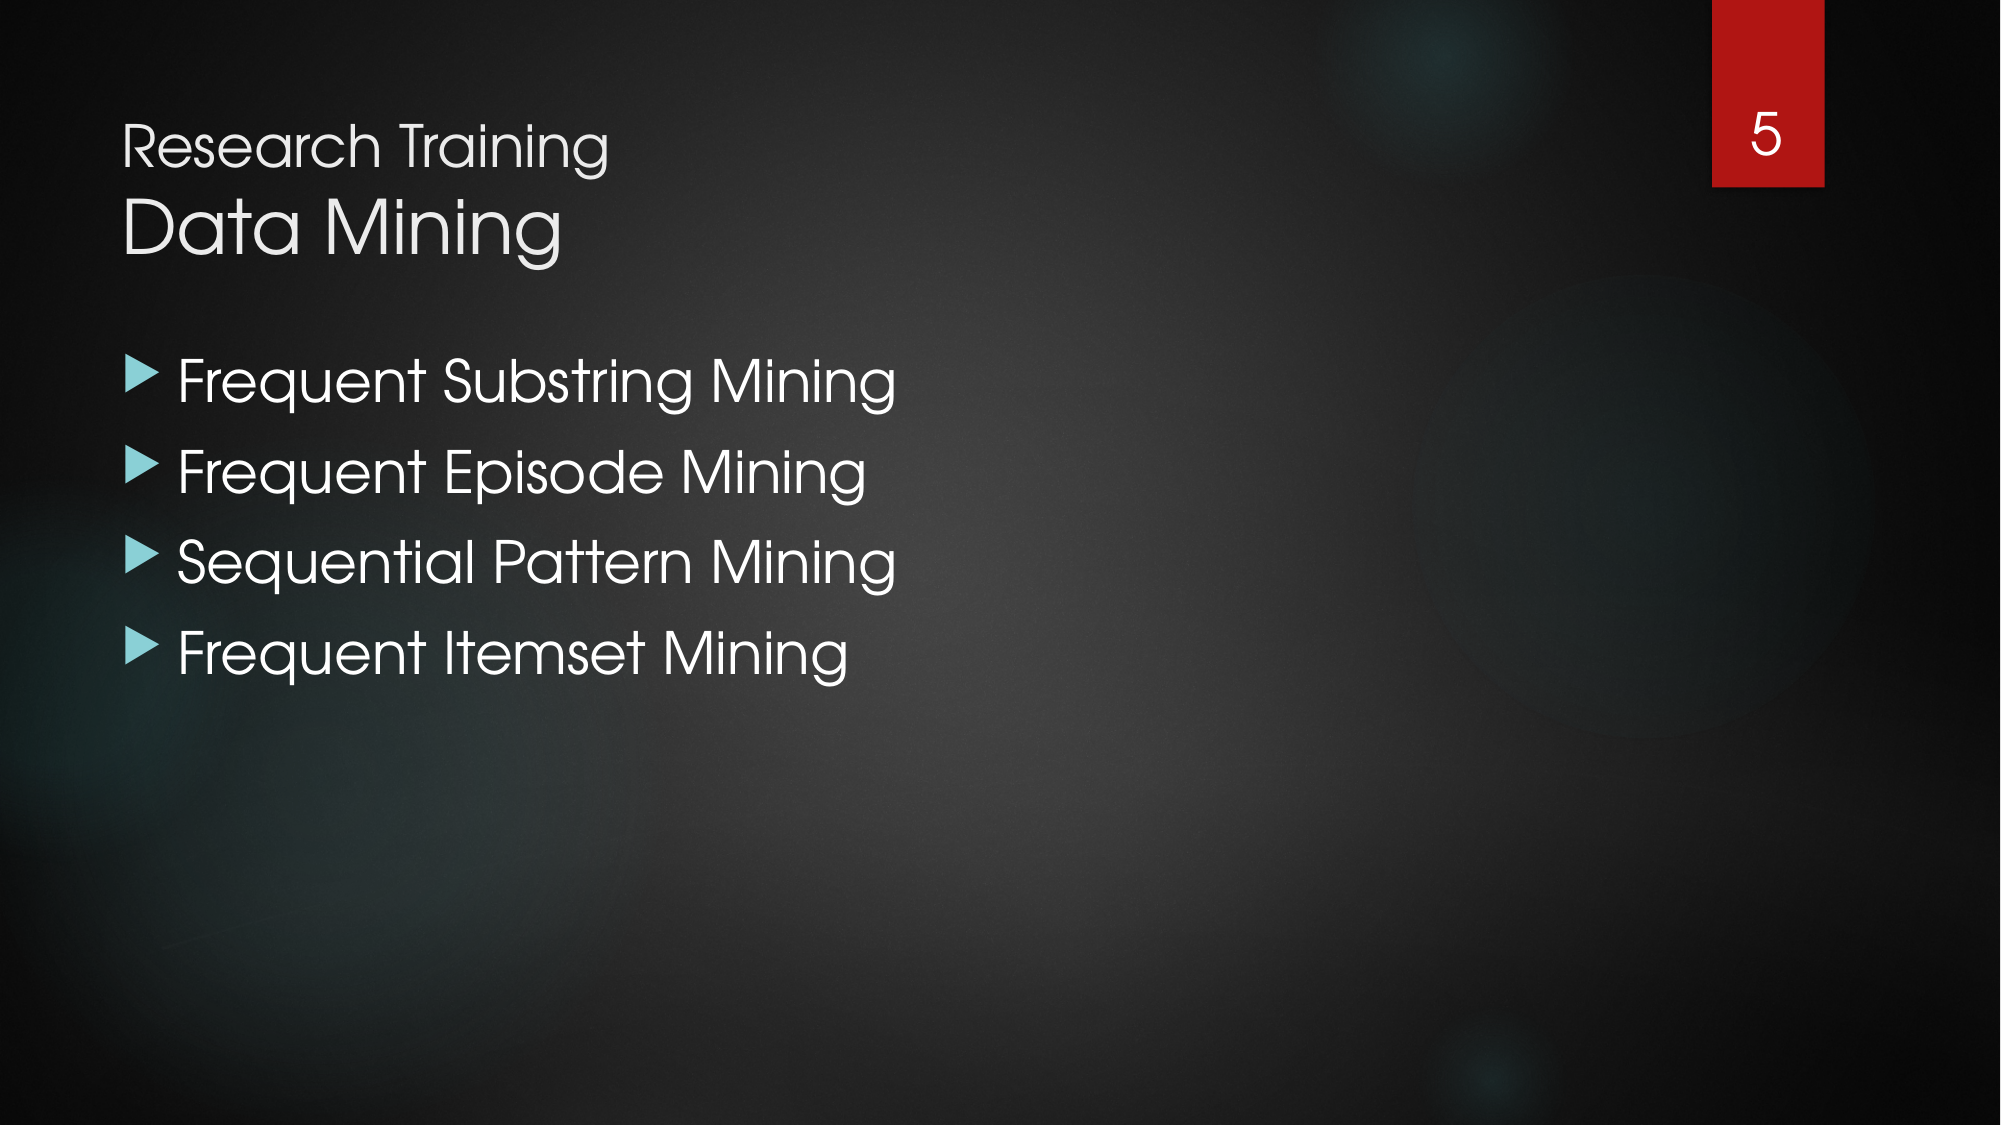

5
# Research Training Data Mining
Frequent Substring Mining
Frequent Episode Mining
Sequential Pattern Mining
Frequent Itemset Mining